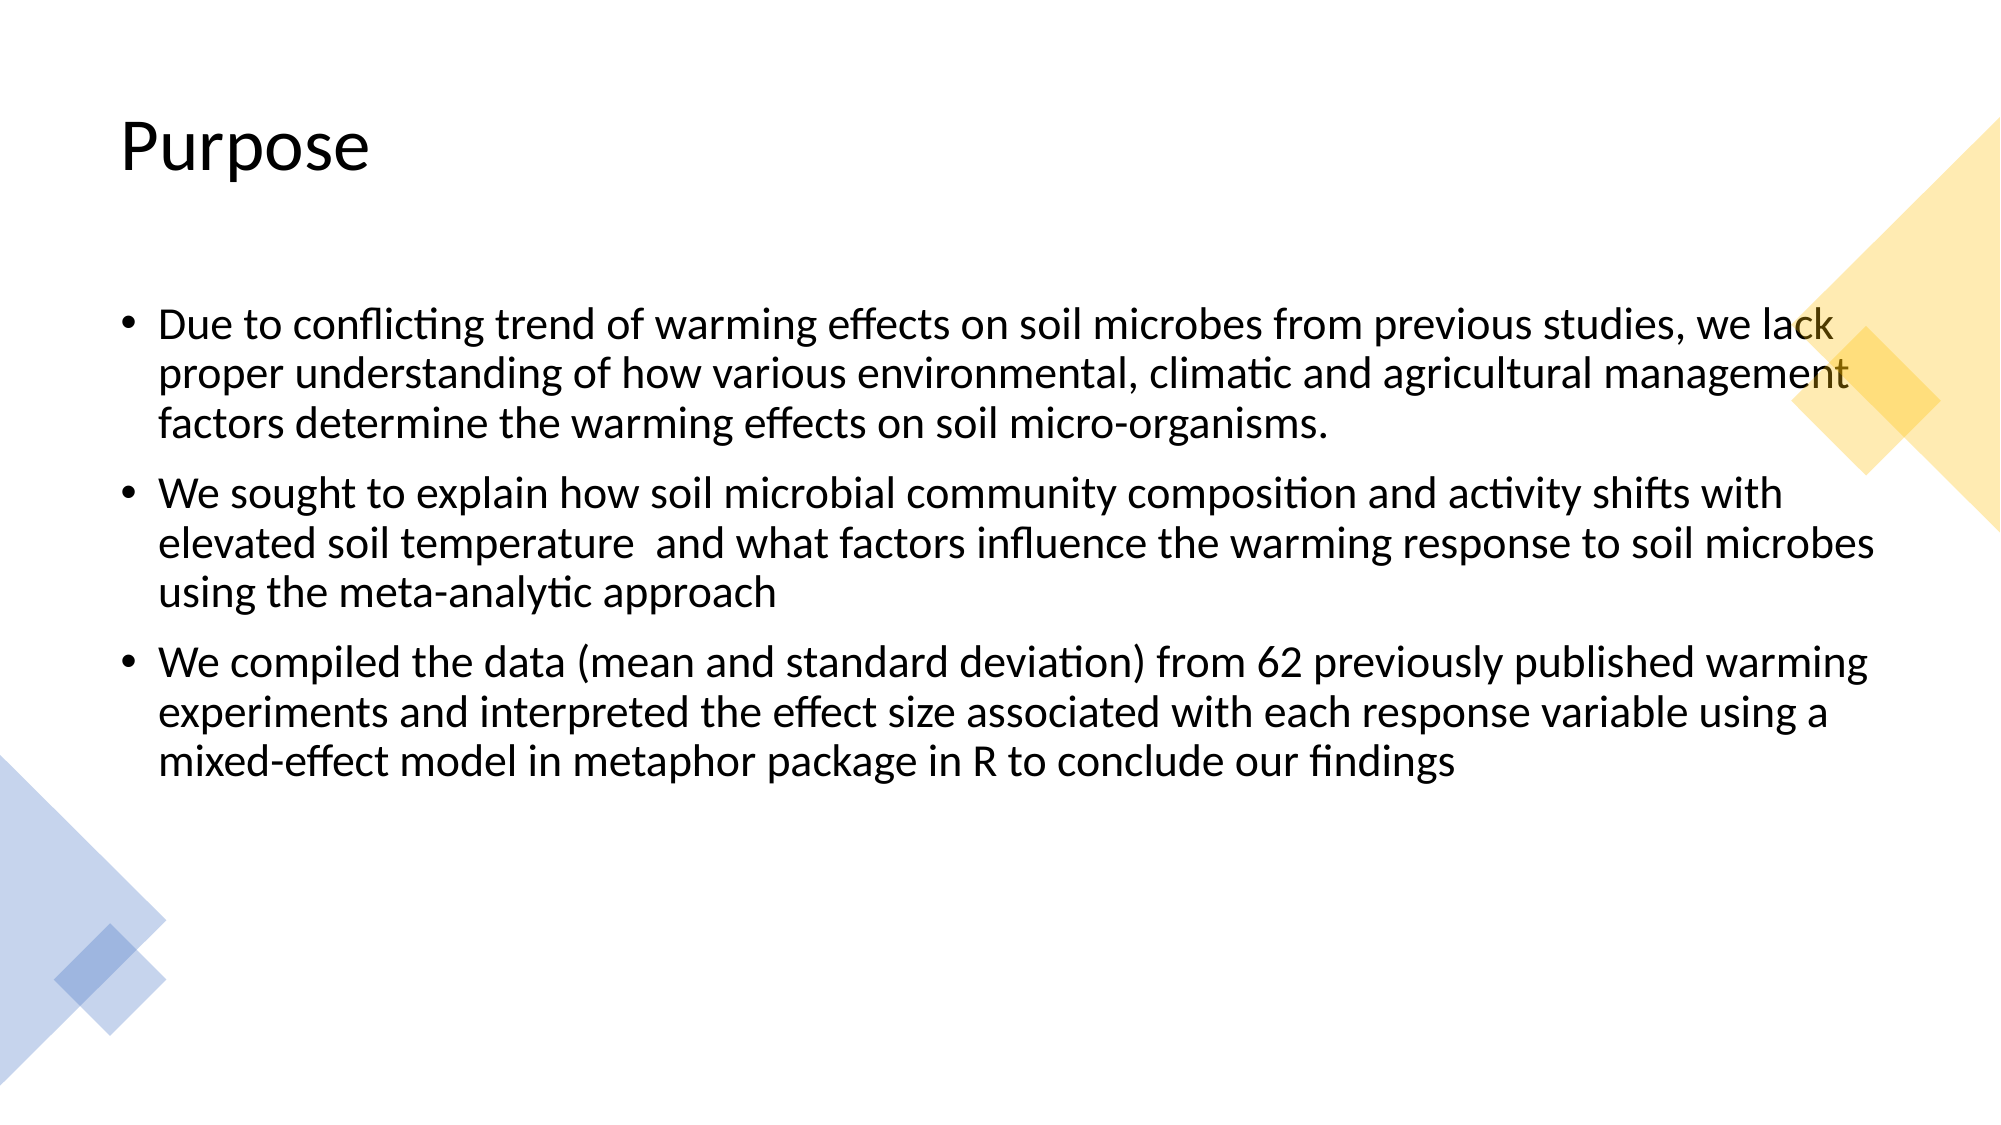

# Purpose

Due to conflicting trend of warming effects on soil microbes from previous studies, we lack proper understanding of how various environmental, climatic and agricultural management factors determine the warming effects on soil micro-organisms.
We sought to explain how soil microbial community composition and activity shifts with elevated soil temperature  and what factors influence the warming response to soil microbes using the meta-analytic approach
We compiled the data (mean and standard deviation) from 62 previously published warming experiments and interpreted the effect size associated with each response variable using a mixed-effect model in metaphor package in R to conclude our findings